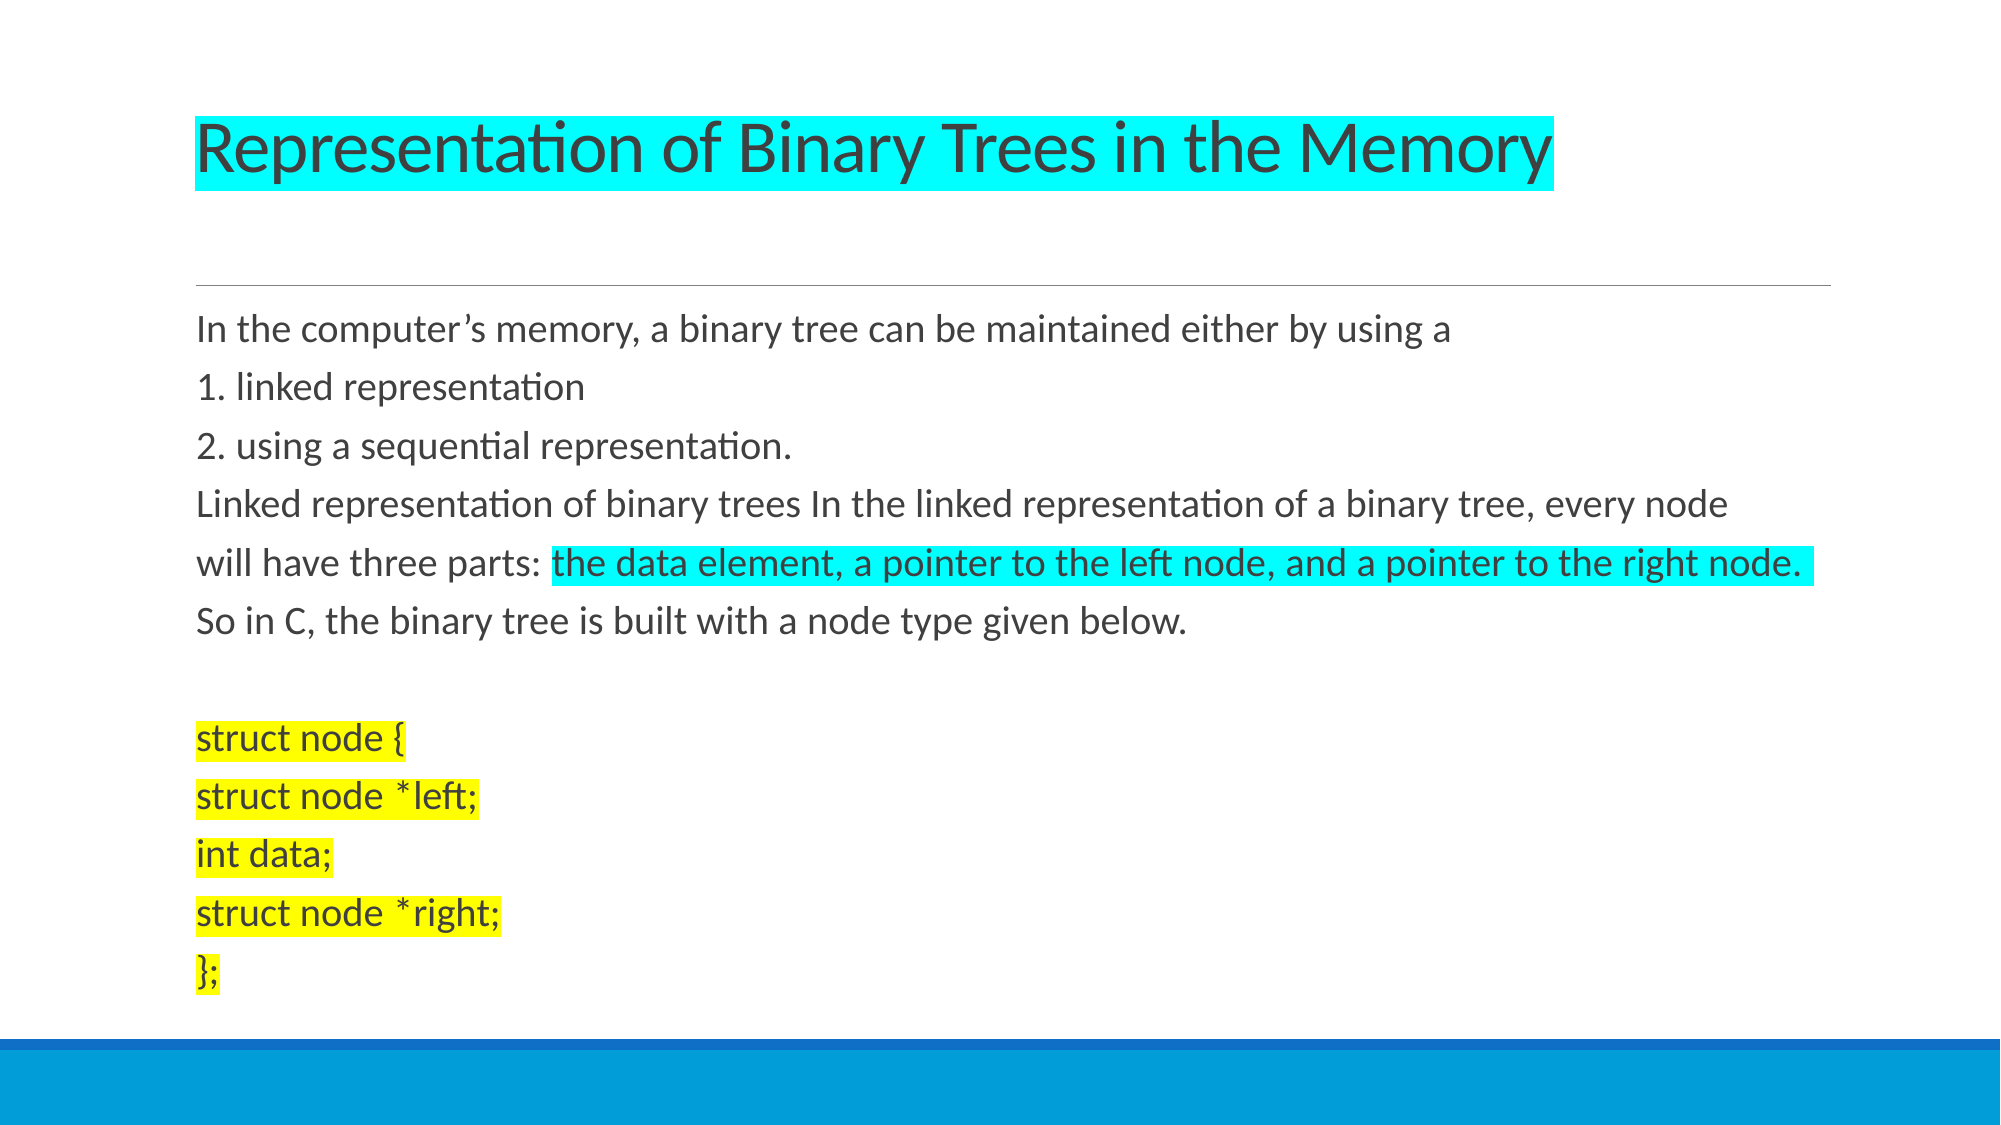

# Representation of Binary Trees in the Memory
In the computer’s memory, a binary tree can be maintained either by using a
1. linked representation
2. using a sequential representation.
Linked representation of binary trees In the linked representation of a binary tree, every node
will have three parts: the data element, a pointer to the left node, and a pointer to the right node.
So in C, the binary tree is built with a node type given below.

struct node {
struct node *left;
int data;
struct node *right;
};